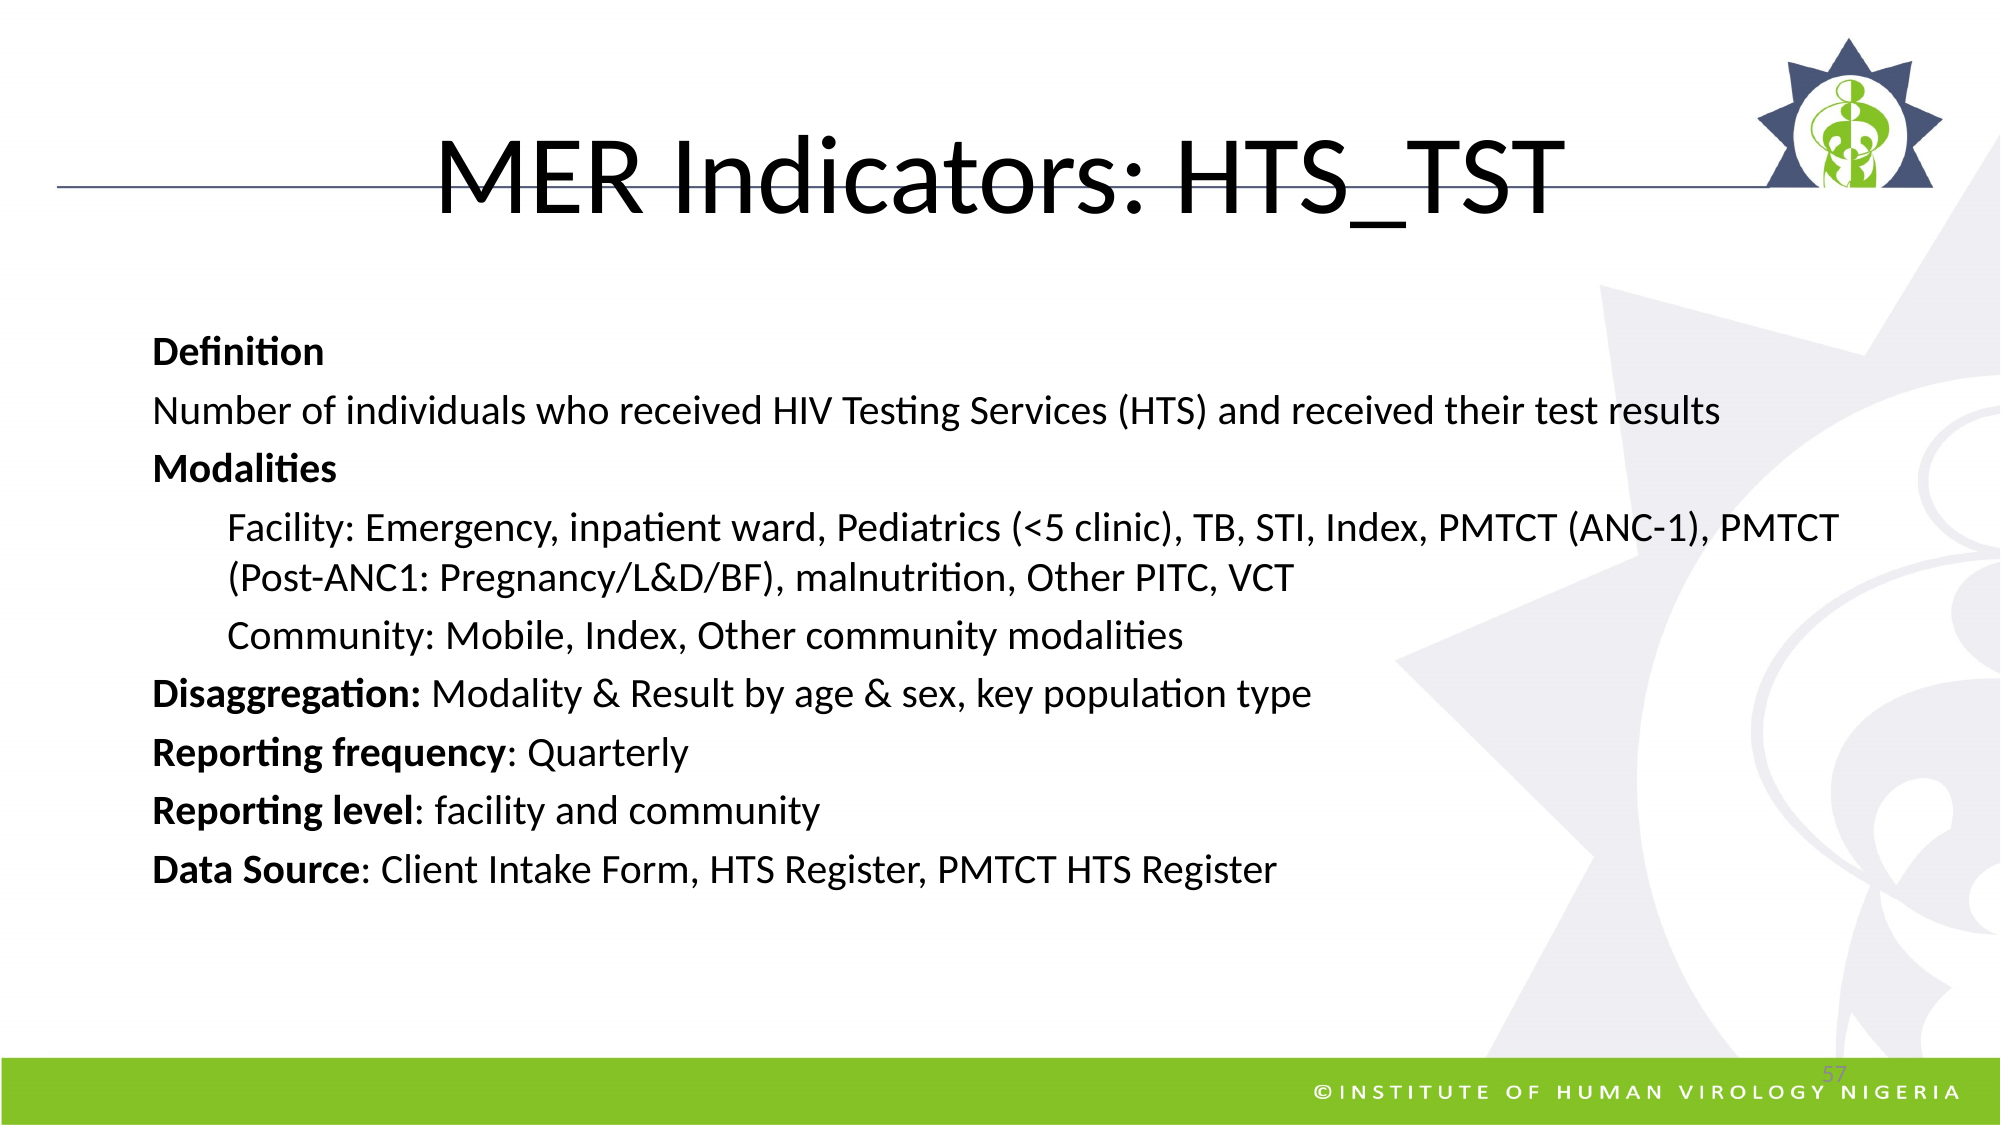

# MER Indicators: HTS_TST
Definition
Number of individuals who received HIV Testing Services (HTS) and received their test results
Modalities
Facility: Emergency, inpatient ward, Pediatrics (<5 clinic), TB, STI, Index, PMTCT (ANC-1), PMTCT (Post-ANC1: Pregnancy/L&D/BF), malnutrition, Other PITC, VCT
Community: Mobile, Index, Other community modalities
Disaggregation: Modality & Result by age & sex, key population type
Reporting frequency: Quarterly
Reporting level: facility and community
Data Source: Client Intake Form, HTS Register, PMTCT HTS Register
57